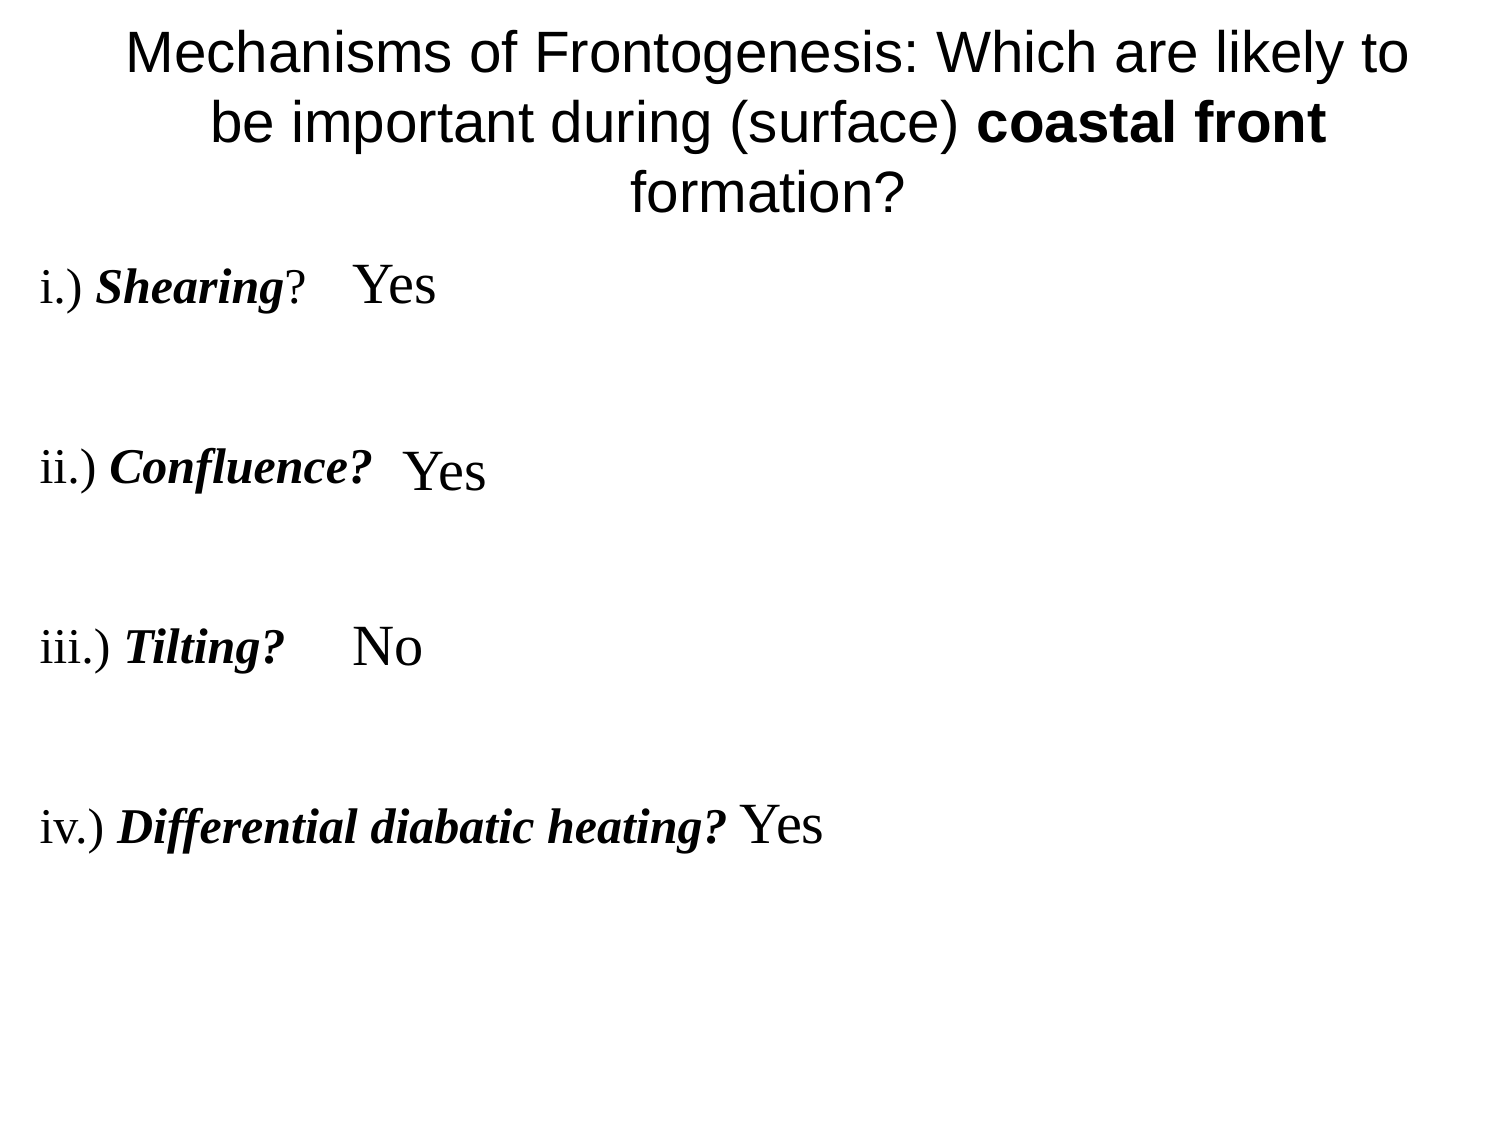

Mechanisms of Frontogenesis: Which are likely to be important during (surface) coastal front formation?
Yes
i.) Shearing?

ii.) Confluence?

iii.) Tilting?

iv.) Differential diabatic heating?
Yes
No
Yes